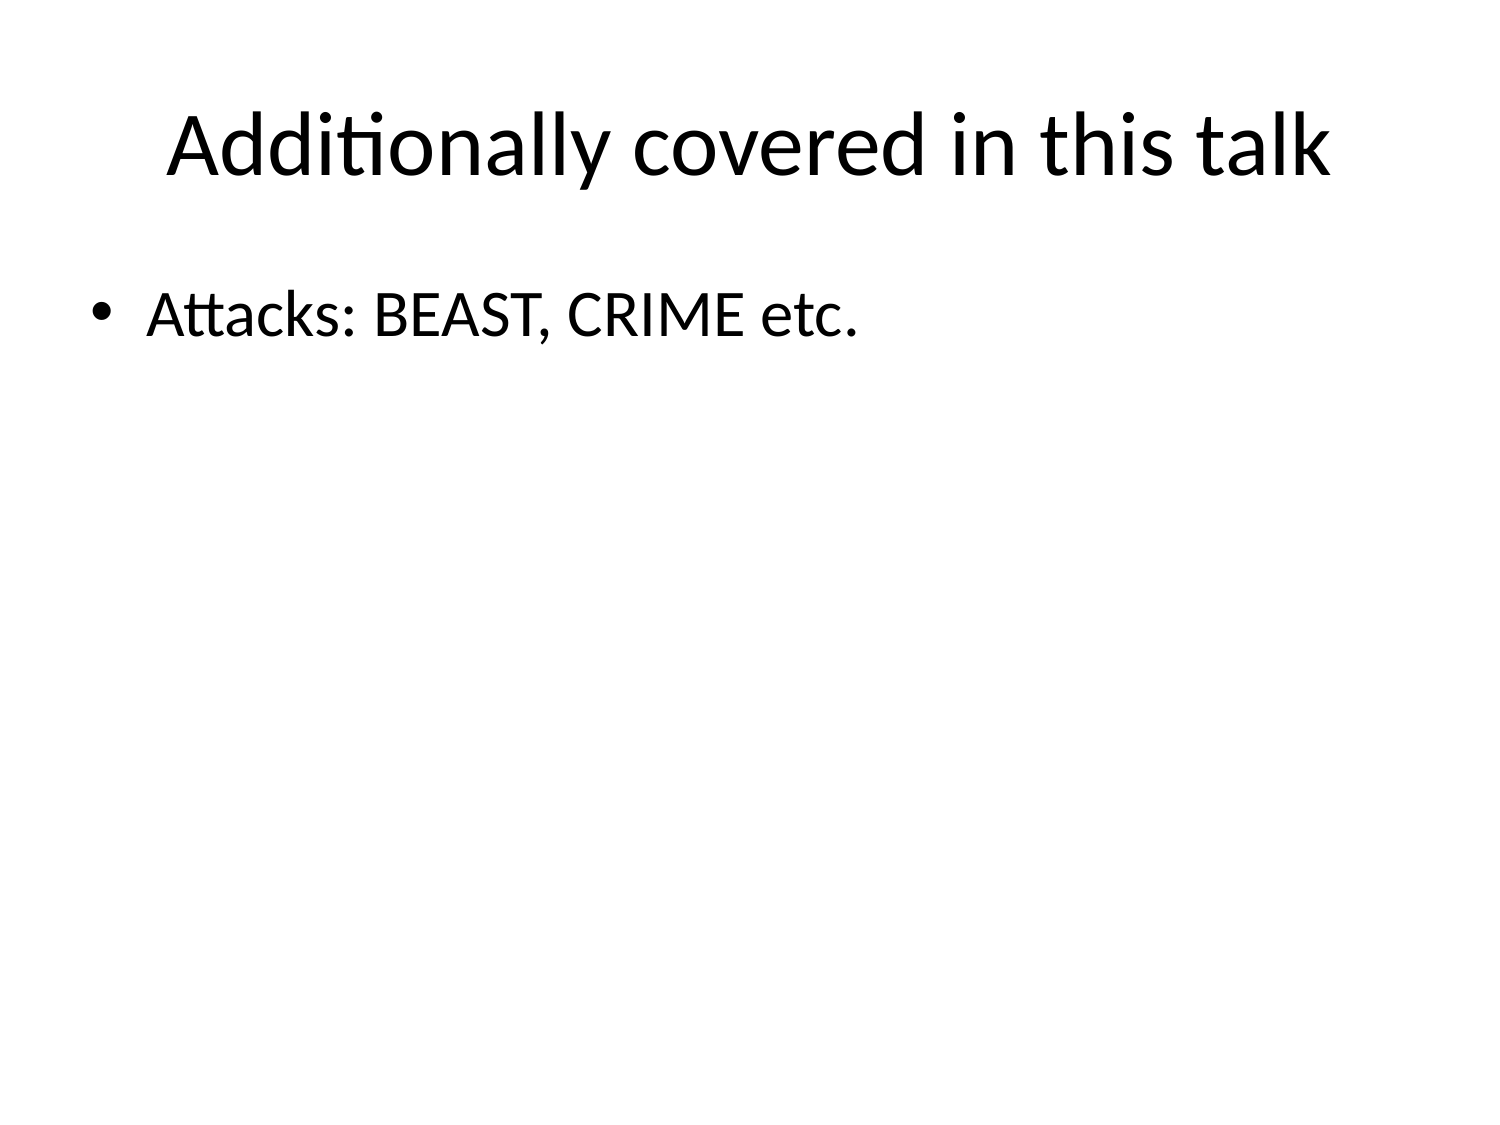

# Additionally covered in this talk
Attacks: BEAST, CRIME etc.